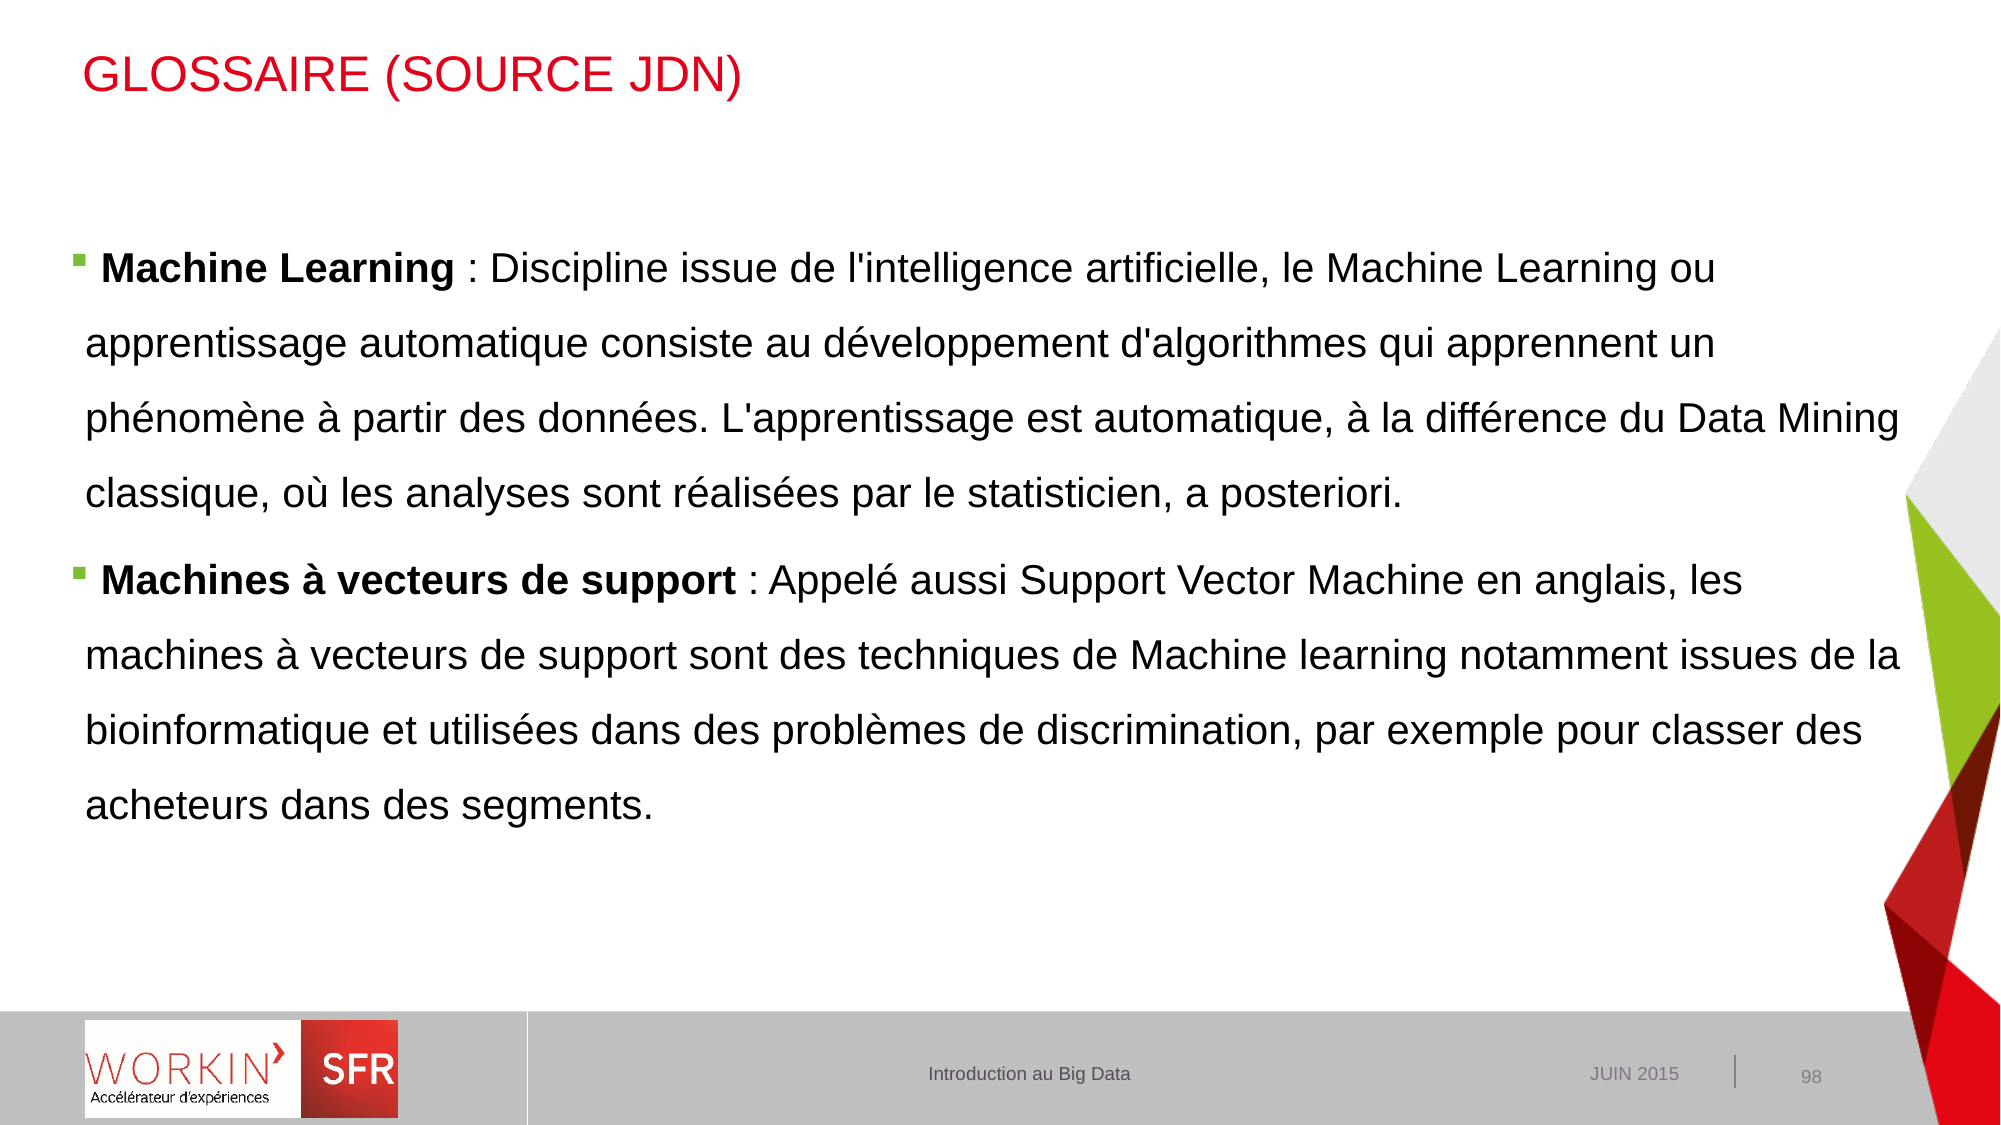

# Glossaire (source JDN)
 Machine Learning : Discipline issue de l'intelligence artificielle, le Machine Learning ou apprentissage automatique consiste au développement d'algorithmes qui apprennent un phénomène à partir des données. L'apprentissage est automatique, à la différence du Data Mining classique, où les analyses sont réalisées par le statisticien, a posteriori.
 Machines à vecteurs de support : Appelé aussi Support Vector Machine en anglais, les machines à vecteurs de support sont des techniques de Machine learning notamment issues de la bioinformatique et utilisées dans des problèmes de discrimination, par exemple pour classer des acheteurs dans des segments.
JUIN 2015
98